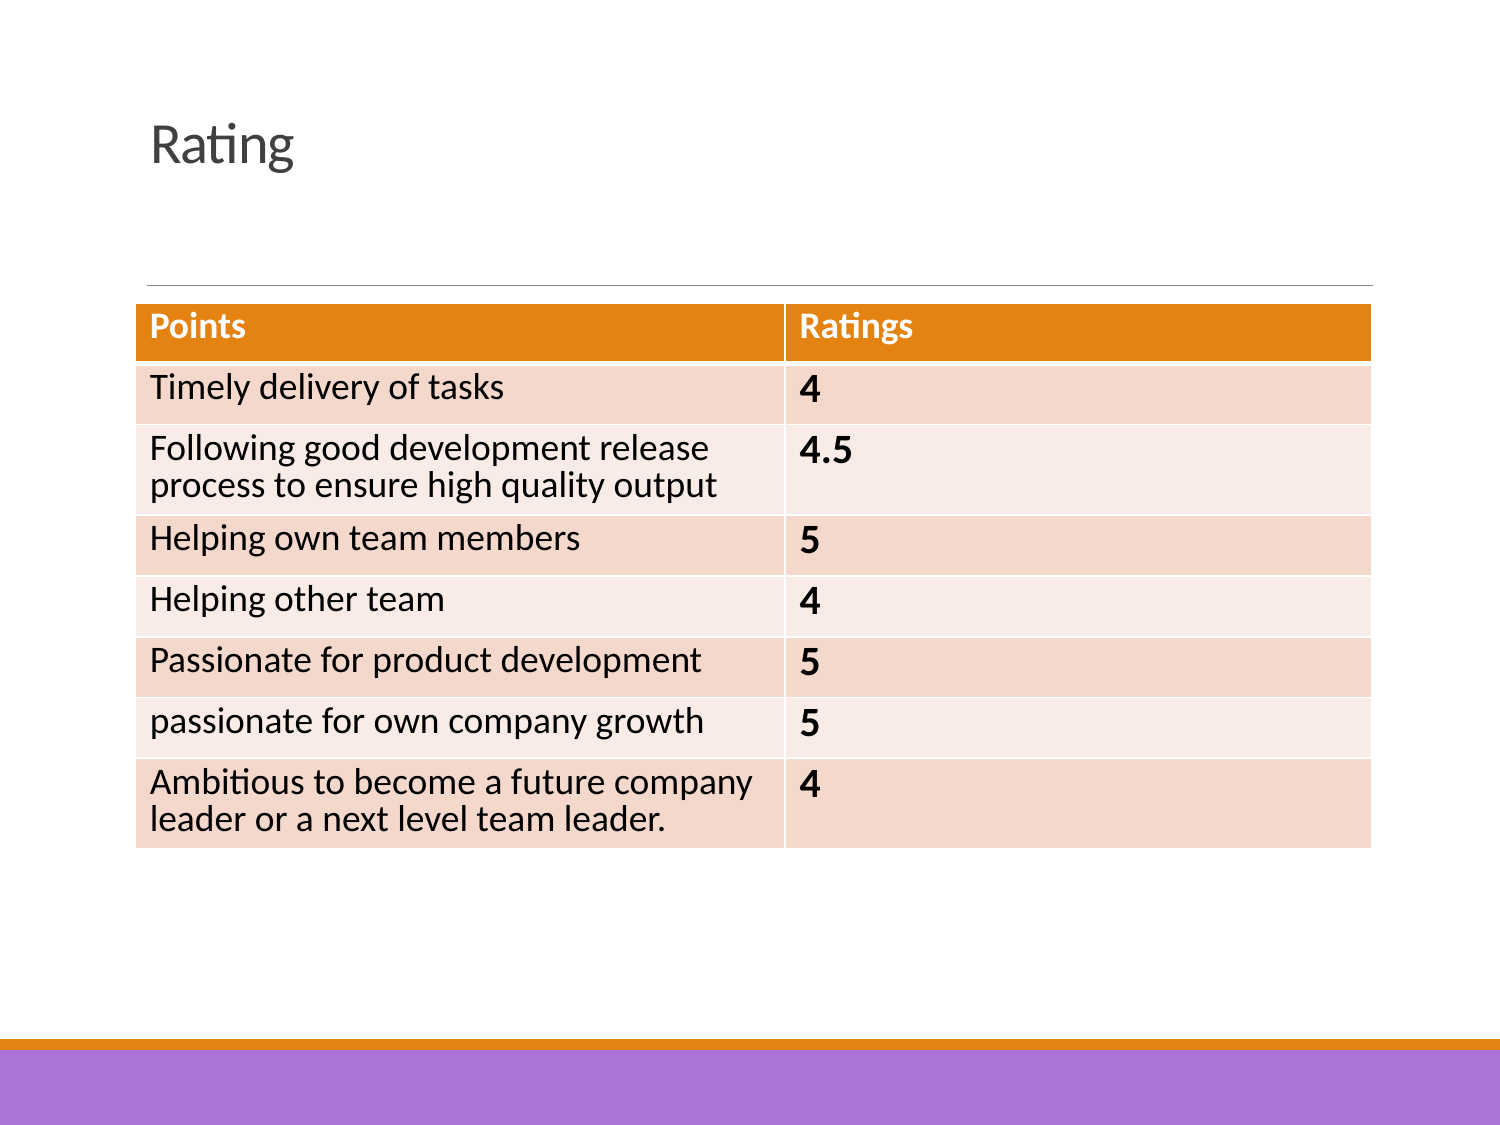

# Rating

| Points | Ratings |
| --- | --- |
| Timely delivery of tasks | 4 |
| Following good development release process to ensure high quality output | 4.5 |
| Helping own team members | 5 |
| Helping other team | 4 |
| Passionate for product development | 5 |
| passionate for own company growth | 5 |
| Ambitious to become a future company leader or a next level team leader. | 4 |